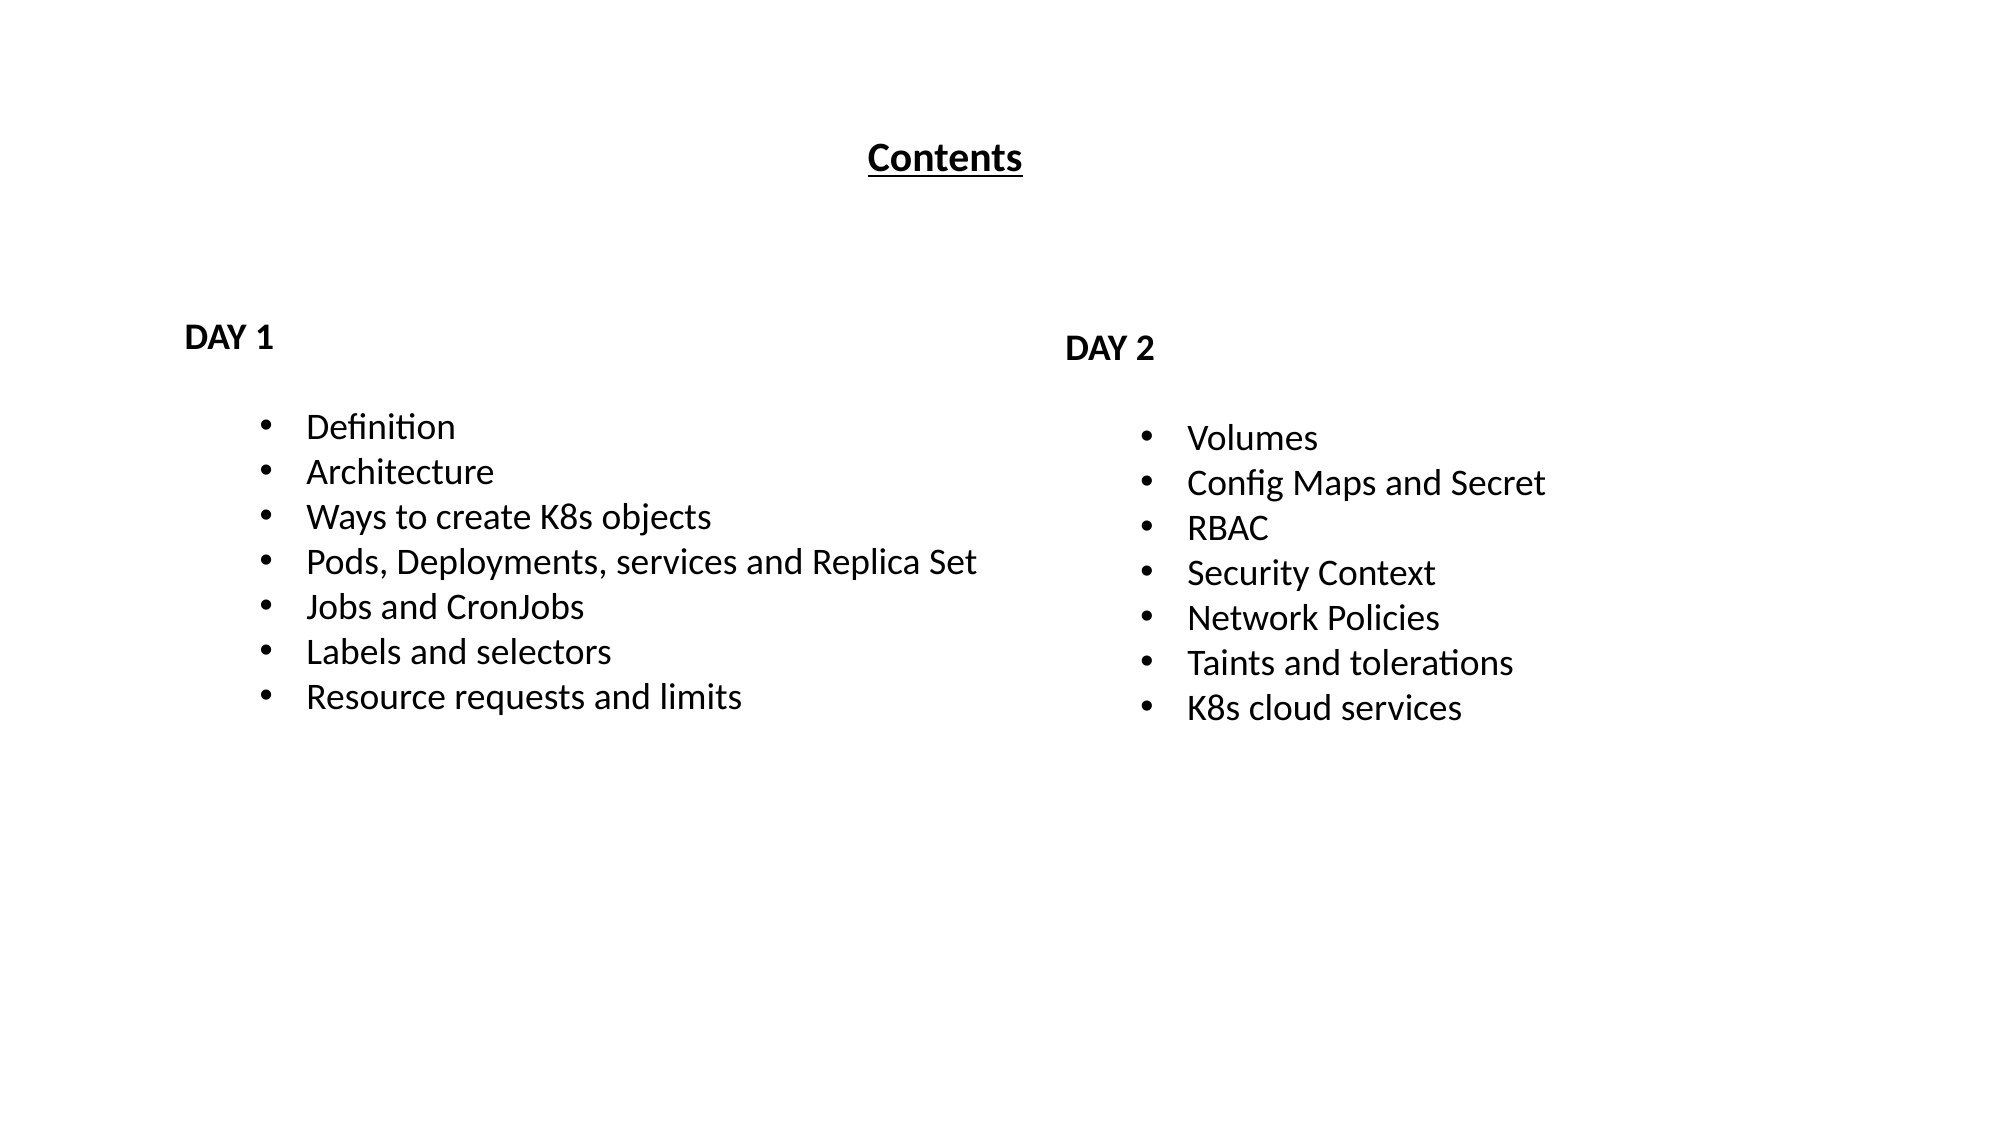

Contents

DAY 2

Volumes
Config Maps and Secret
RBAC
Security Context
Network Policies
Taints and tolerations
K8s cloud services

DAY 1

Definition
Architecture
Ways to create K8s objects
Pods, Deployments, services and Replica Set
Jobs and CronJobs
Labels and selectors
Resource requests and limits